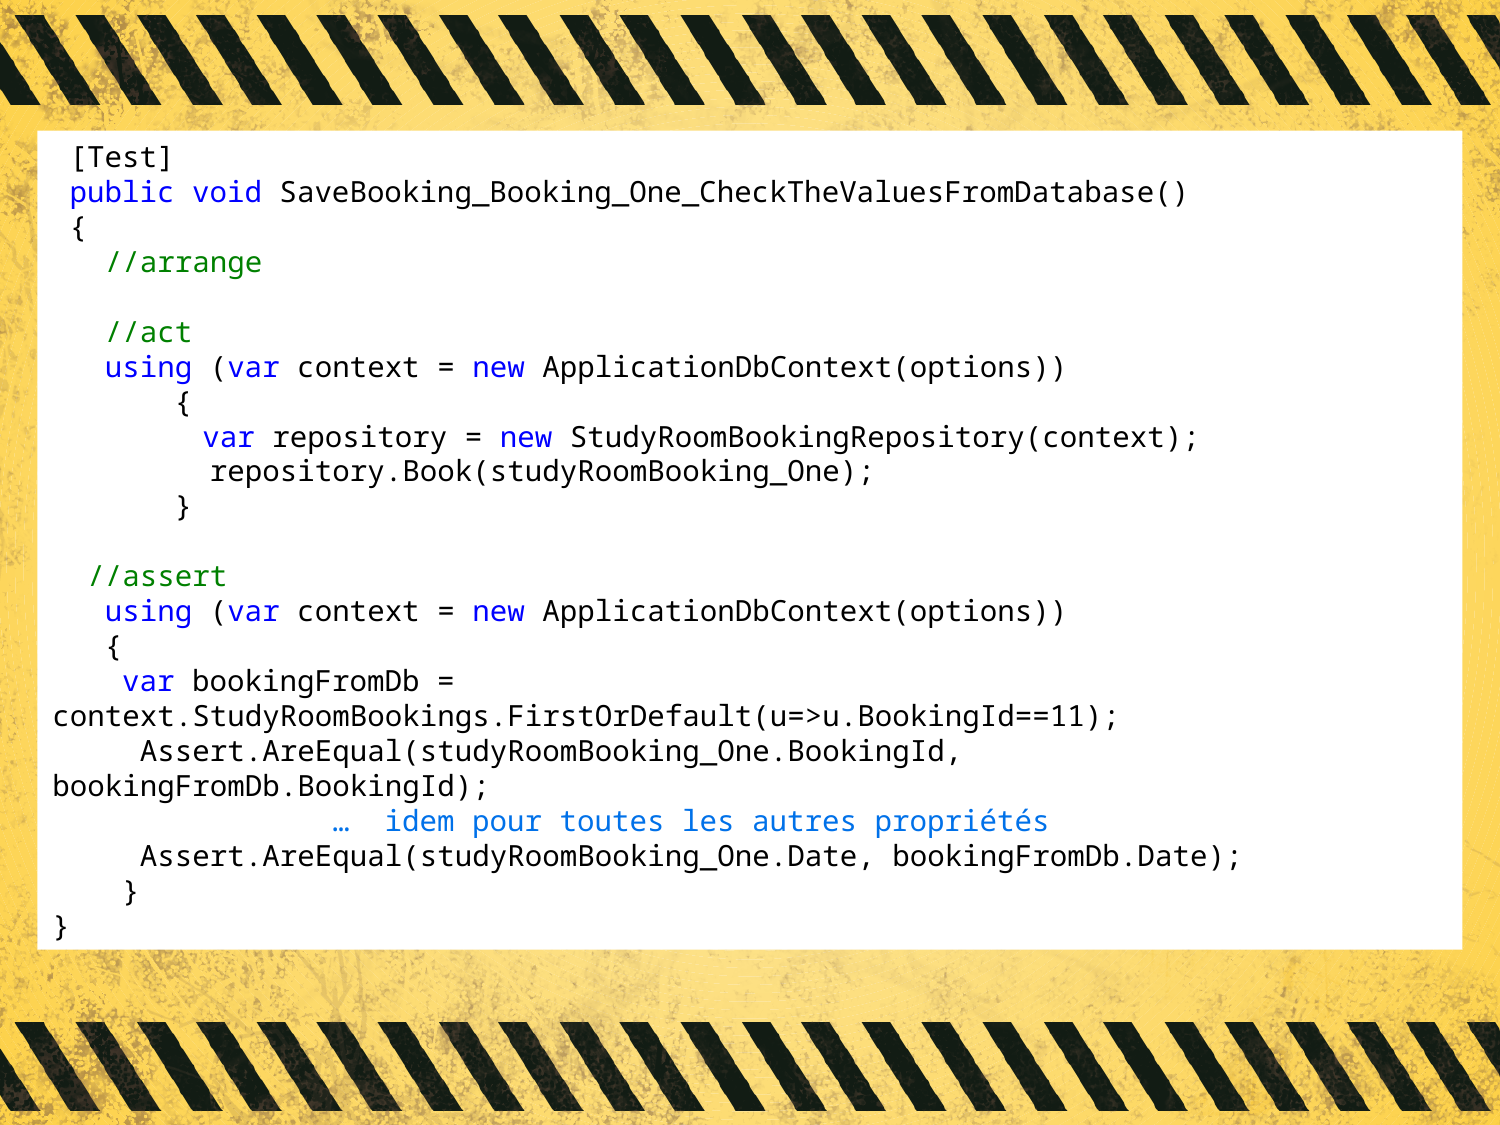

[Test]
 public void SaveBooking_Booking_One_CheckTheValuesFromDatabase()
 {
   //arrange

   //act
   using (var context = new ApplicationDbContext(options))
       {
  	var repository = new StudyRoomBookingRepository(context);
         repository.Book(studyRoomBooking_One);
       }

  //assert
   using (var context = new ApplicationDbContext(options))
   {
    var bookingFromDb =       	context.StudyRoomBookings.FirstOrDefault(u=>u.BookingId==11);
     Assert.AreEqual(studyRoomBooking_One.BookingId, 		bookingFromDb.BookingId);
                …  idem pour toutes les autres propriétés
     Assert.AreEqual(studyRoomBooking_One.Date, bookingFromDb.Date);
    }
}